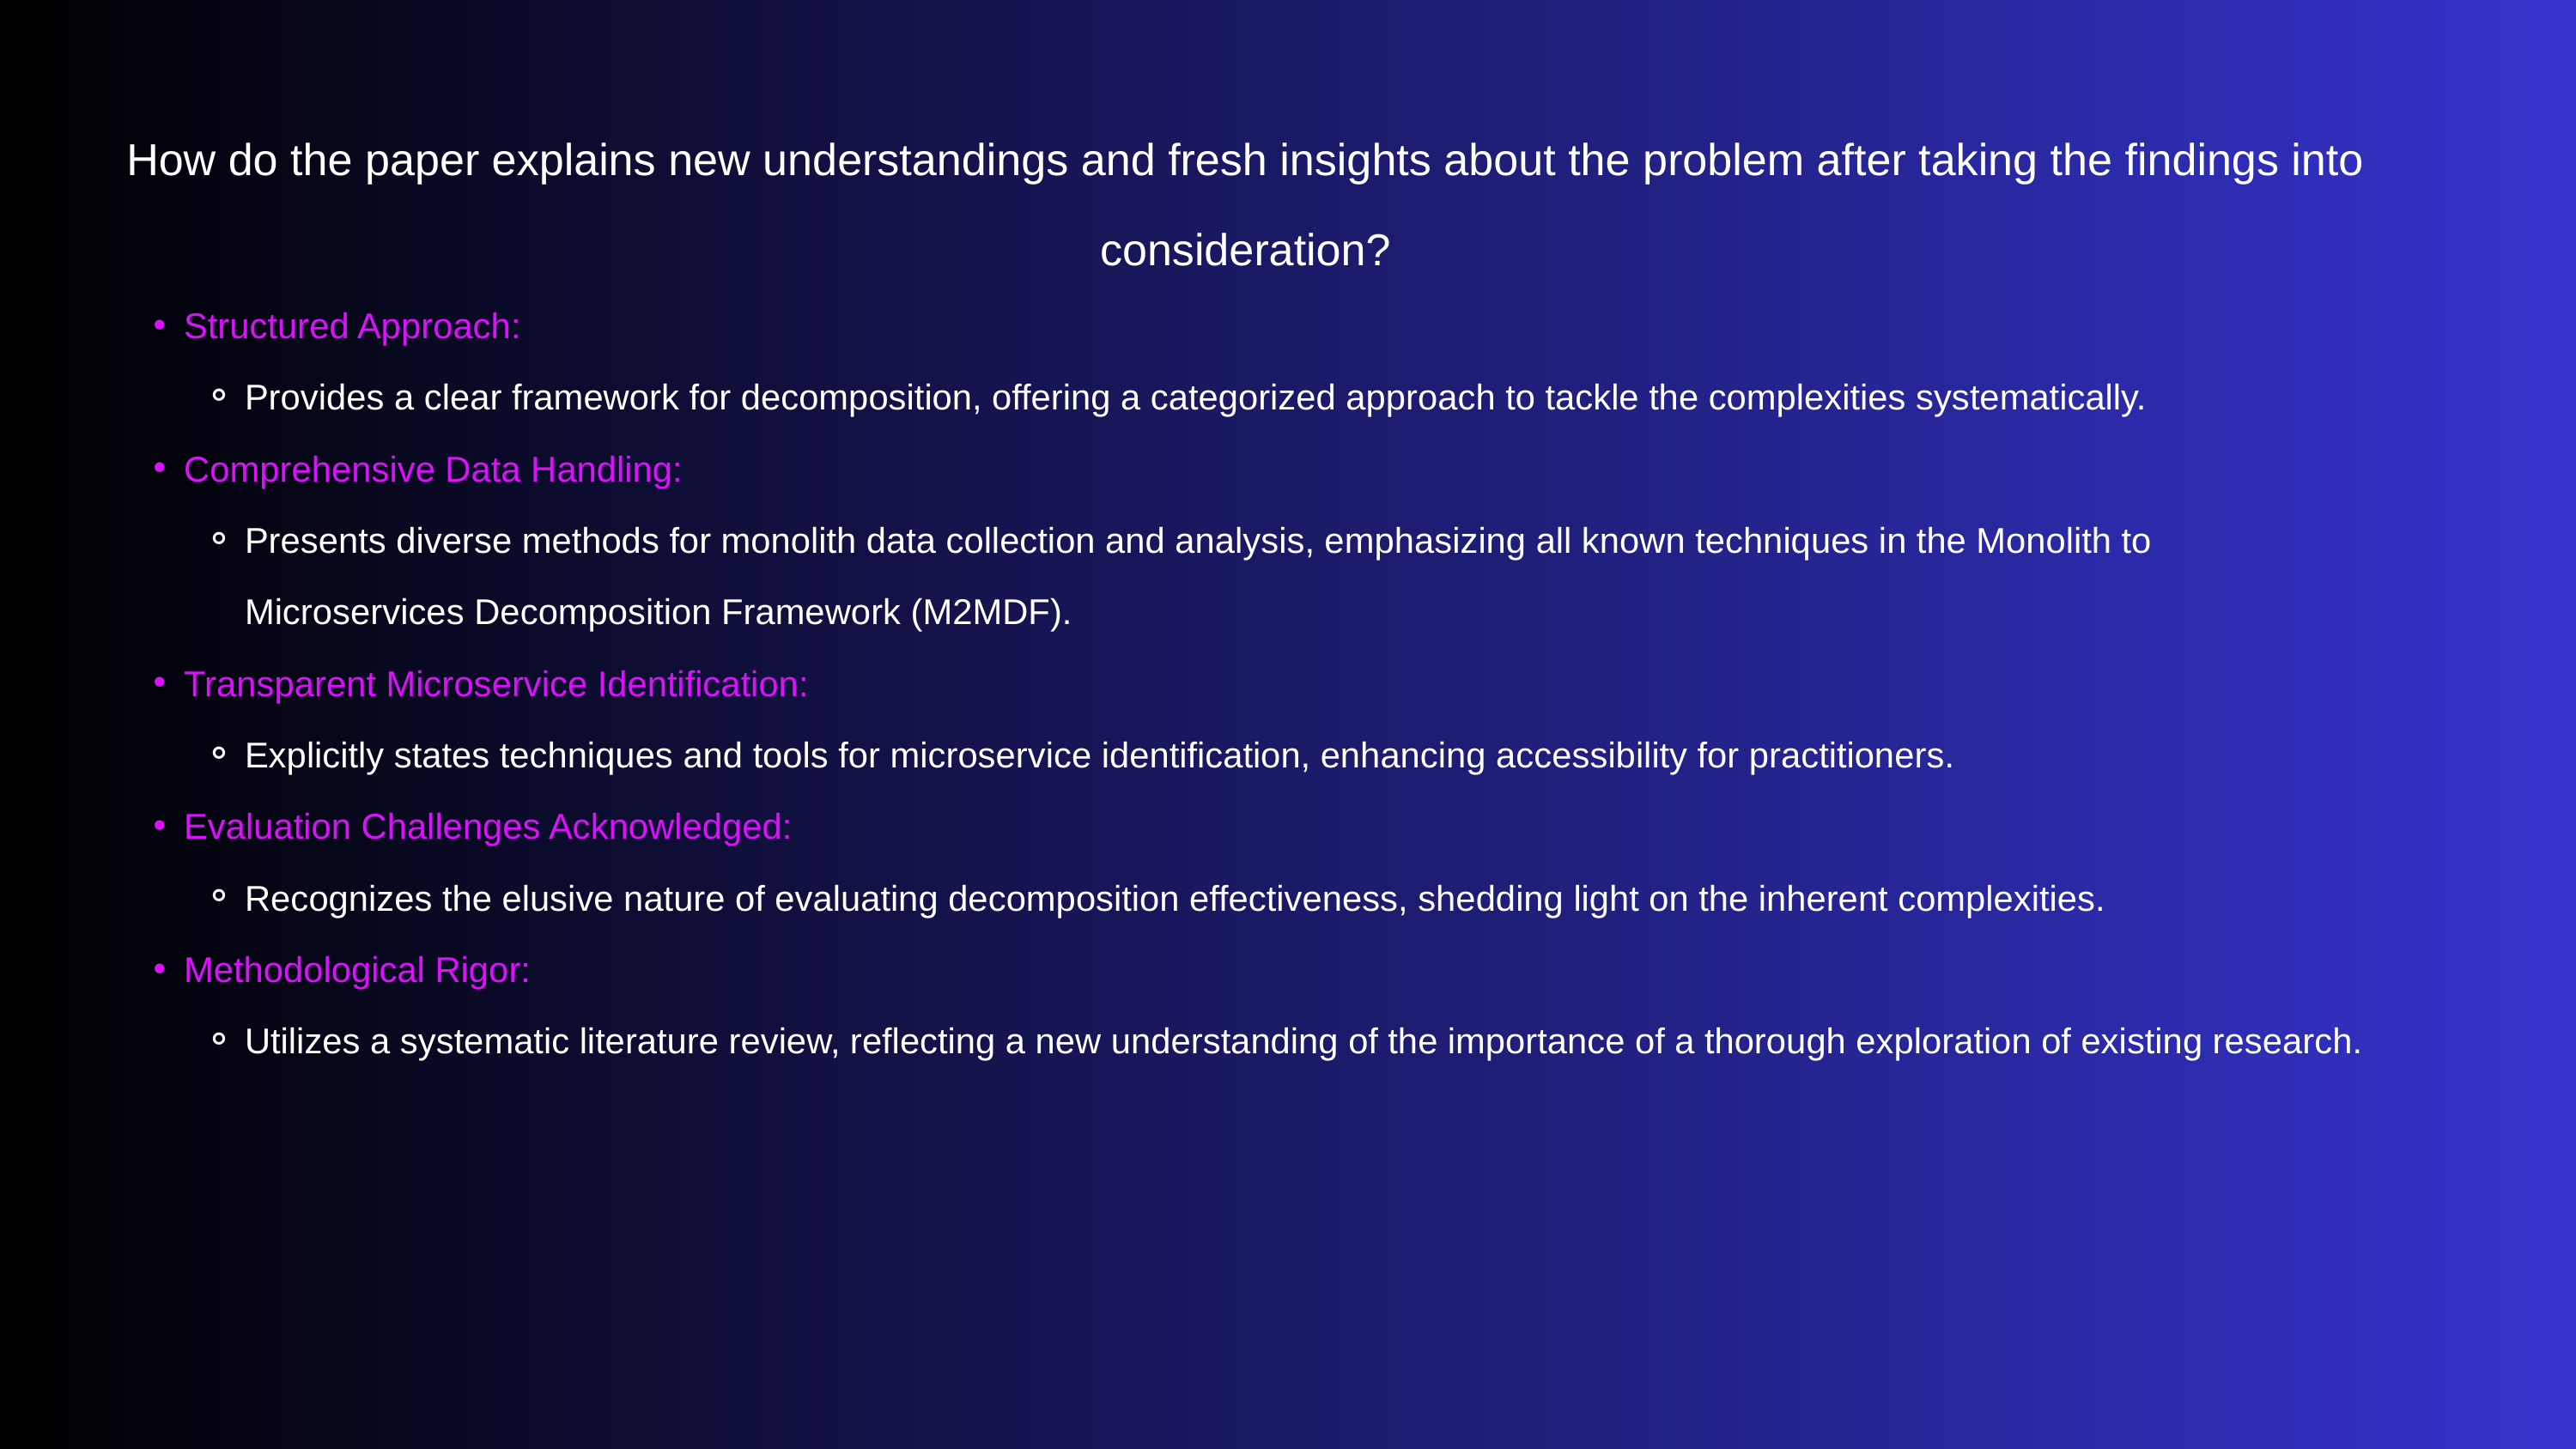

How do the paper explains new understandings and fresh insights about the problem after taking the findings into consideration?
Structured Approach:
Provides a clear framework for decomposition, offering a categorized approach to tackle the complexities systematically.
Comprehensive Data Handling:
Presents diverse methods for monolith data collection and analysis, emphasizing all known techniques in the Monolith to Microservices Decomposition Framework (M2MDF).
Transparent Microservice Identification:
Explicitly states techniques and tools for microservice identification, enhancing accessibility for practitioners.
Evaluation Challenges Acknowledged:
Recognizes the elusive nature of evaluating decomposition effectiveness, shedding light on the inherent complexities.
Methodological Rigor:
Utilizes a systematic literature review, reflecting a new understanding of the importance of a thorough exploration of existing research.